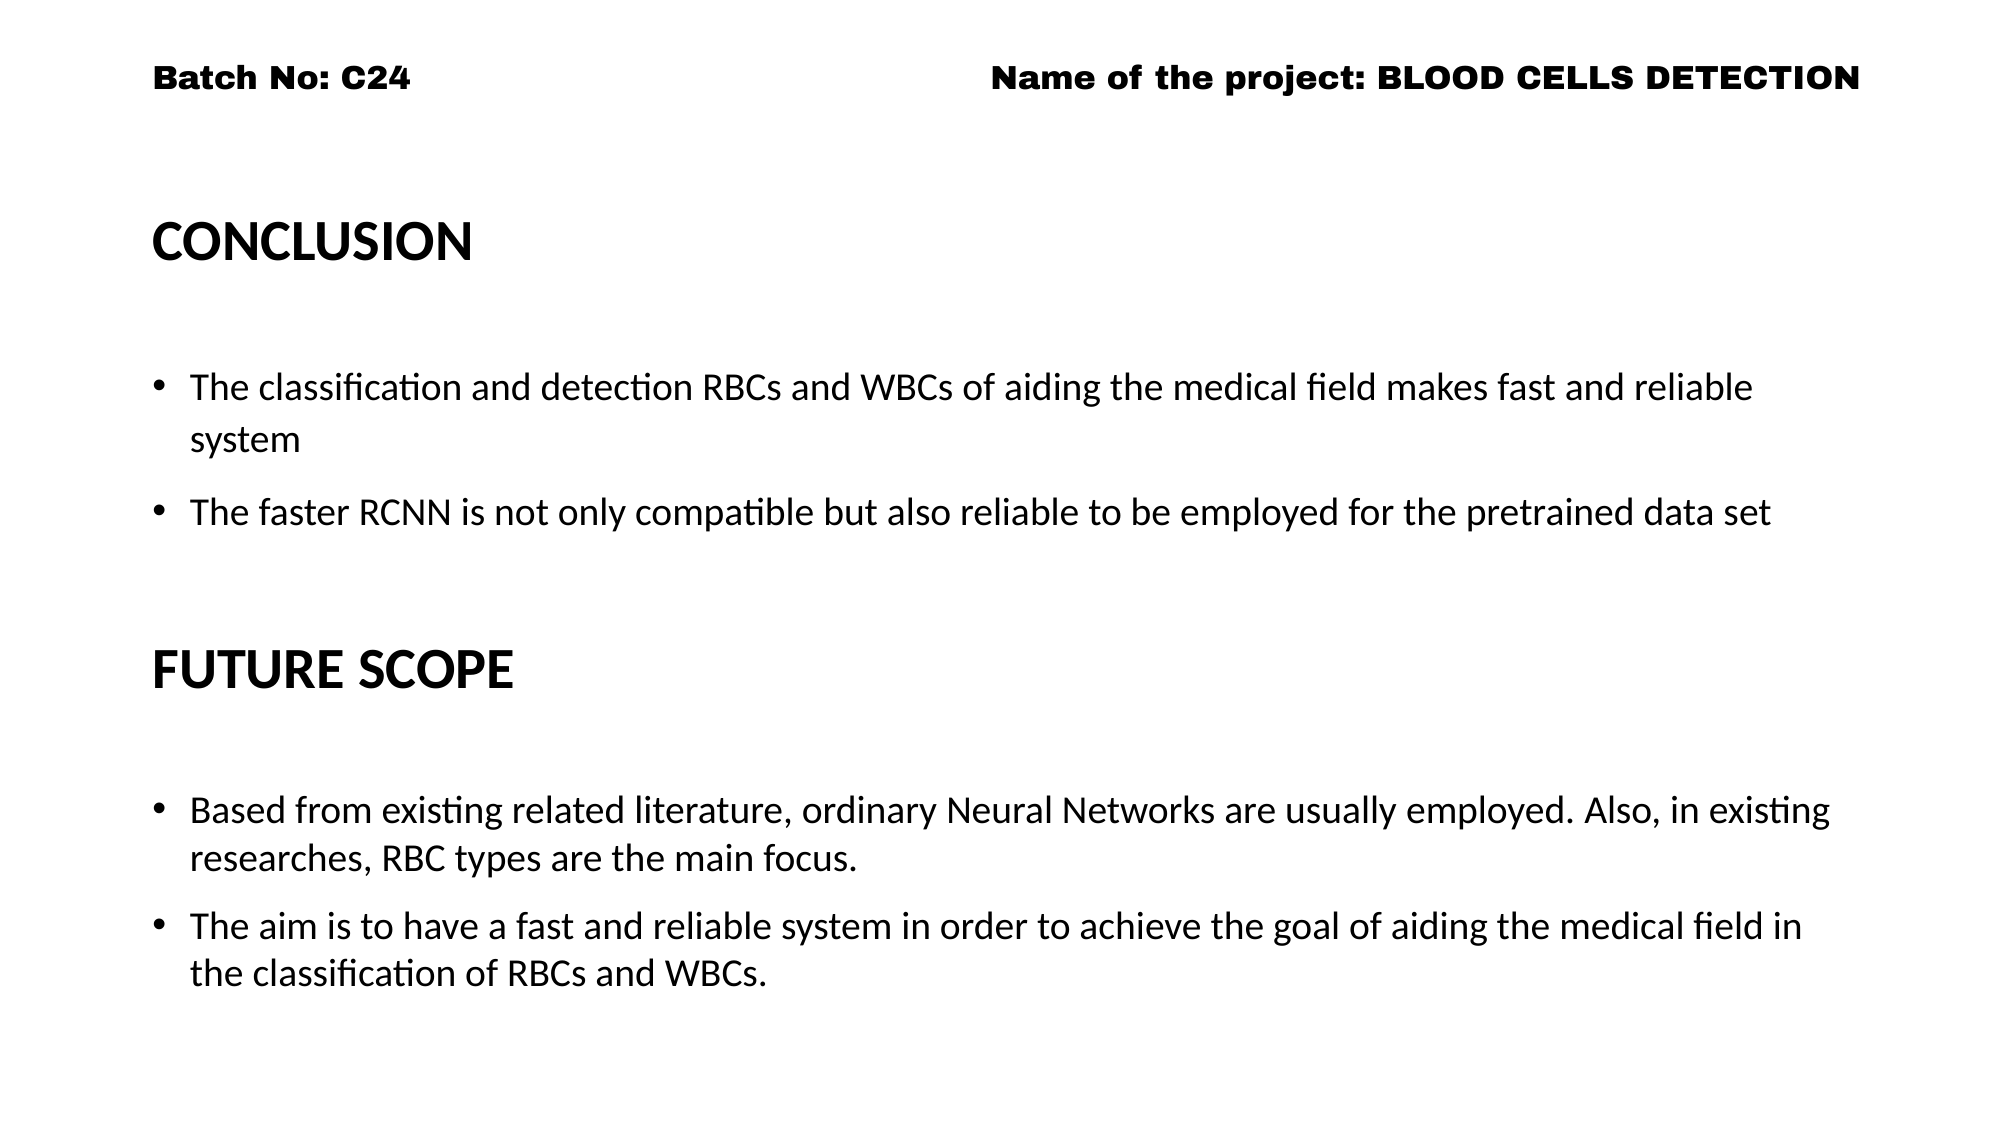

Batch No: C24	                                                 Name of the project: BLOOD CELLS DETECTION

CONCLUSION
The classification and detection RBCs and WBCs of aiding the medical field makes fast and reliable system
The faster RCNN is not only compatible but also reliable to be employed for the pretrained data set

FUTURE SCOPE
Based from existing related literature, ordinary Neural Networks are usually employed. Also, in existing researches, RBC types are the main focus.
The aim is to have a fast and reliable system in order to achieve the goal of aiding the medical field in the classification of RBCs and WBCs.